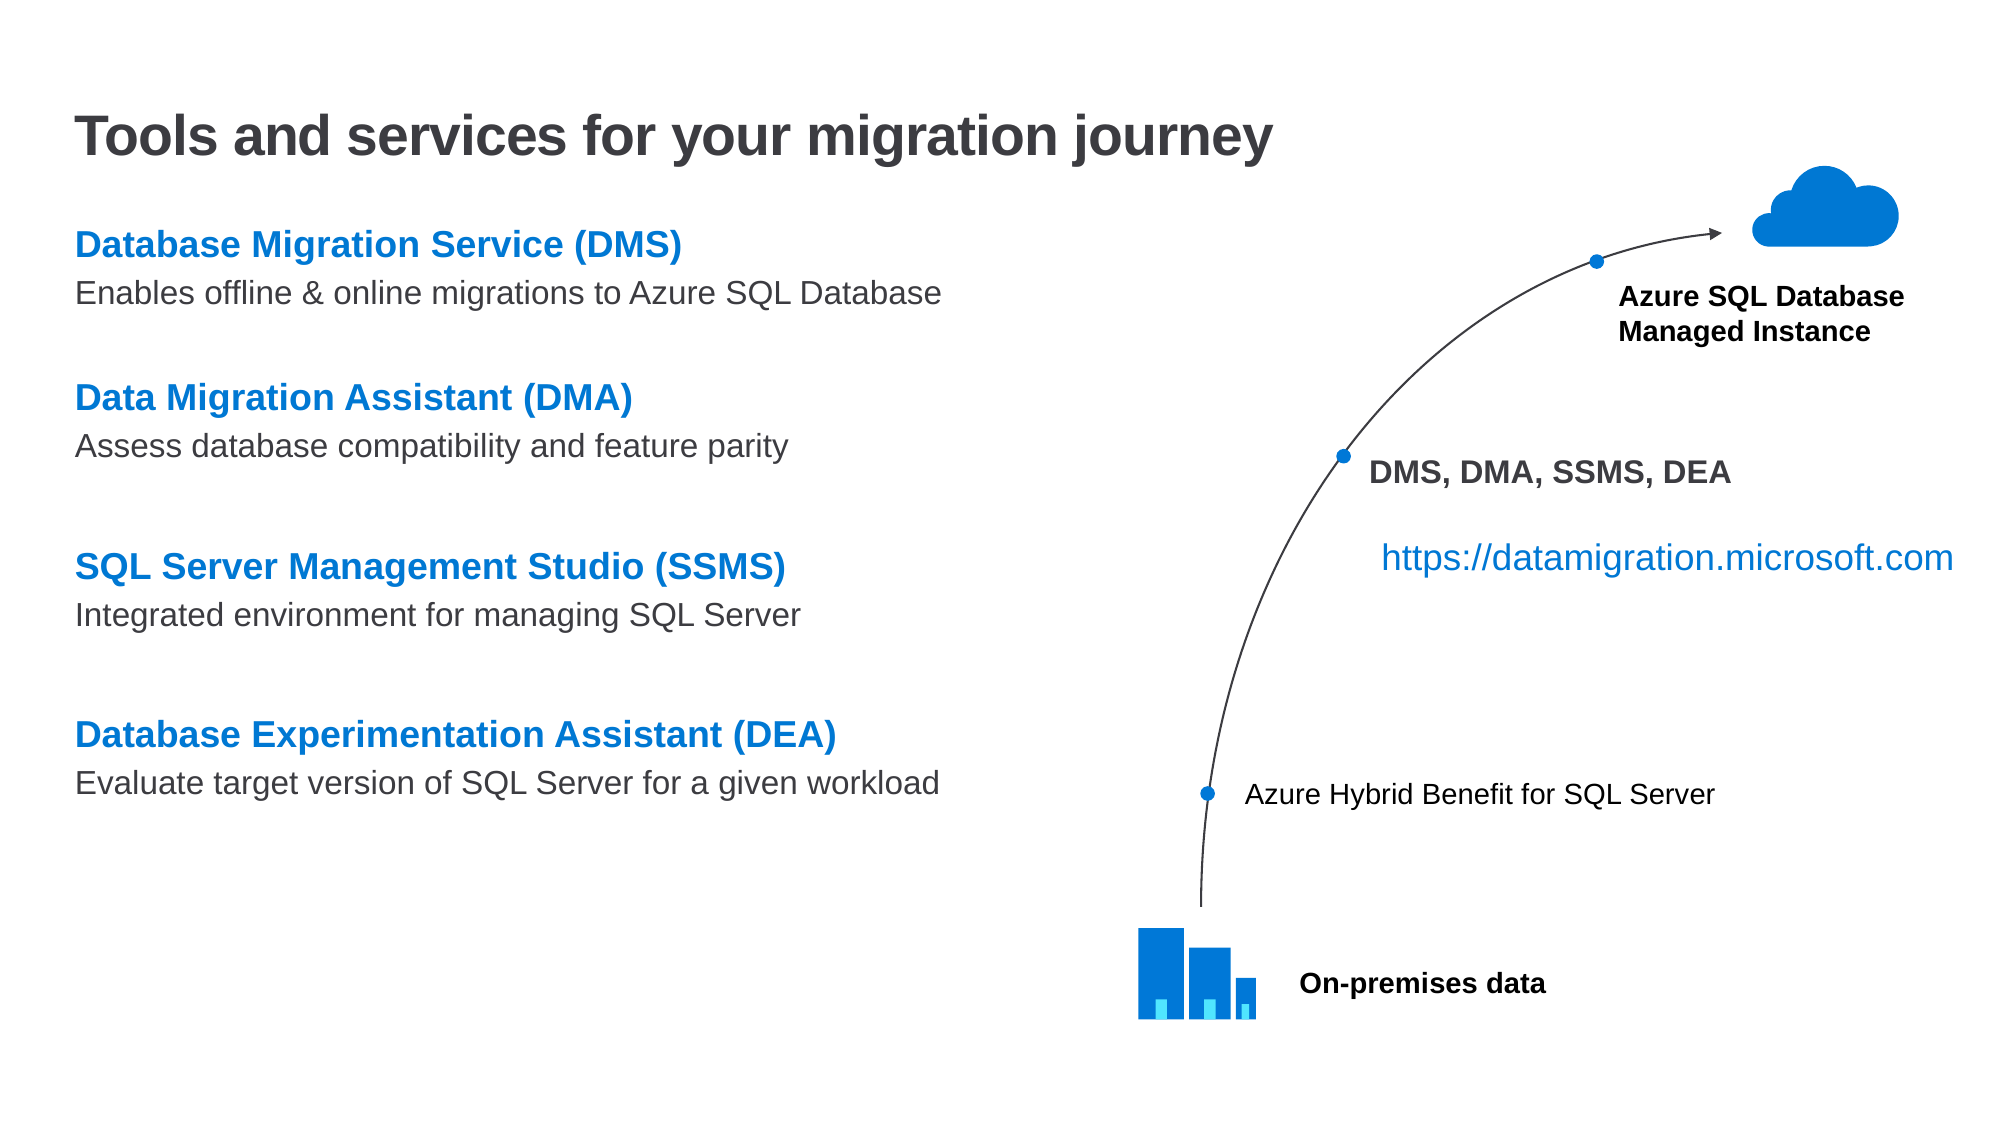

# Tools and services for your migration journey

Database Migration Service (DMS)
Enables offline & online migrations to Azure SQL Database

Data Migration Assistant (DMA)
Assess database compatibility and feature parity

SQL Server Management Studio (SSMS)
Integrated environment for managing SQL Server

Database Experimentation Assistant (DEA)
Evaluate target version of SQL Server for a given workload

Azure SQL Database Managed Instance
DMS, DMA, SSMS, DEA

https://datamigration.microsoft.com

Azure Hybrid Benefit for SQL Server

On-premises data